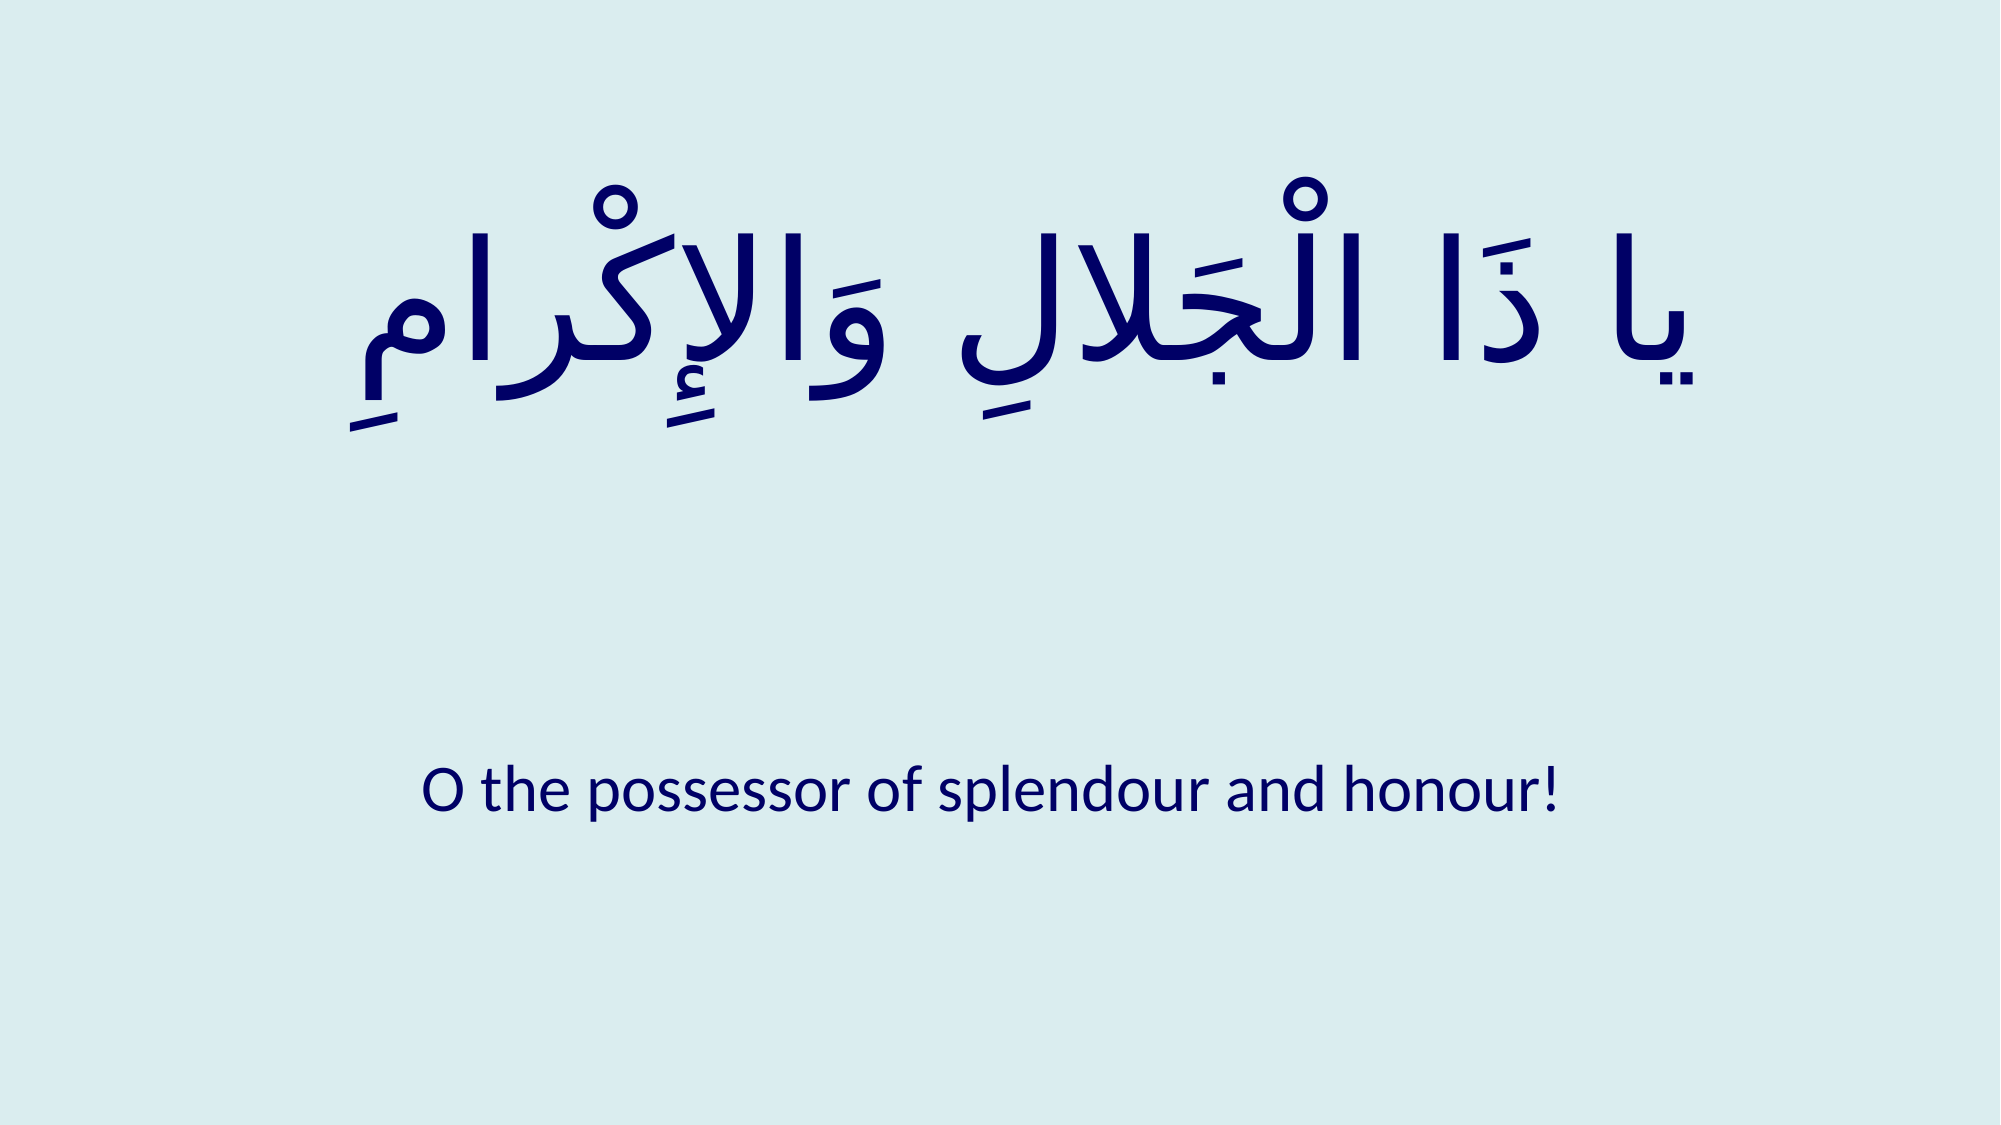

# يا ذَا الْجَلالِ وَالإِكْرامِ
O the possessor of splendour and honour!